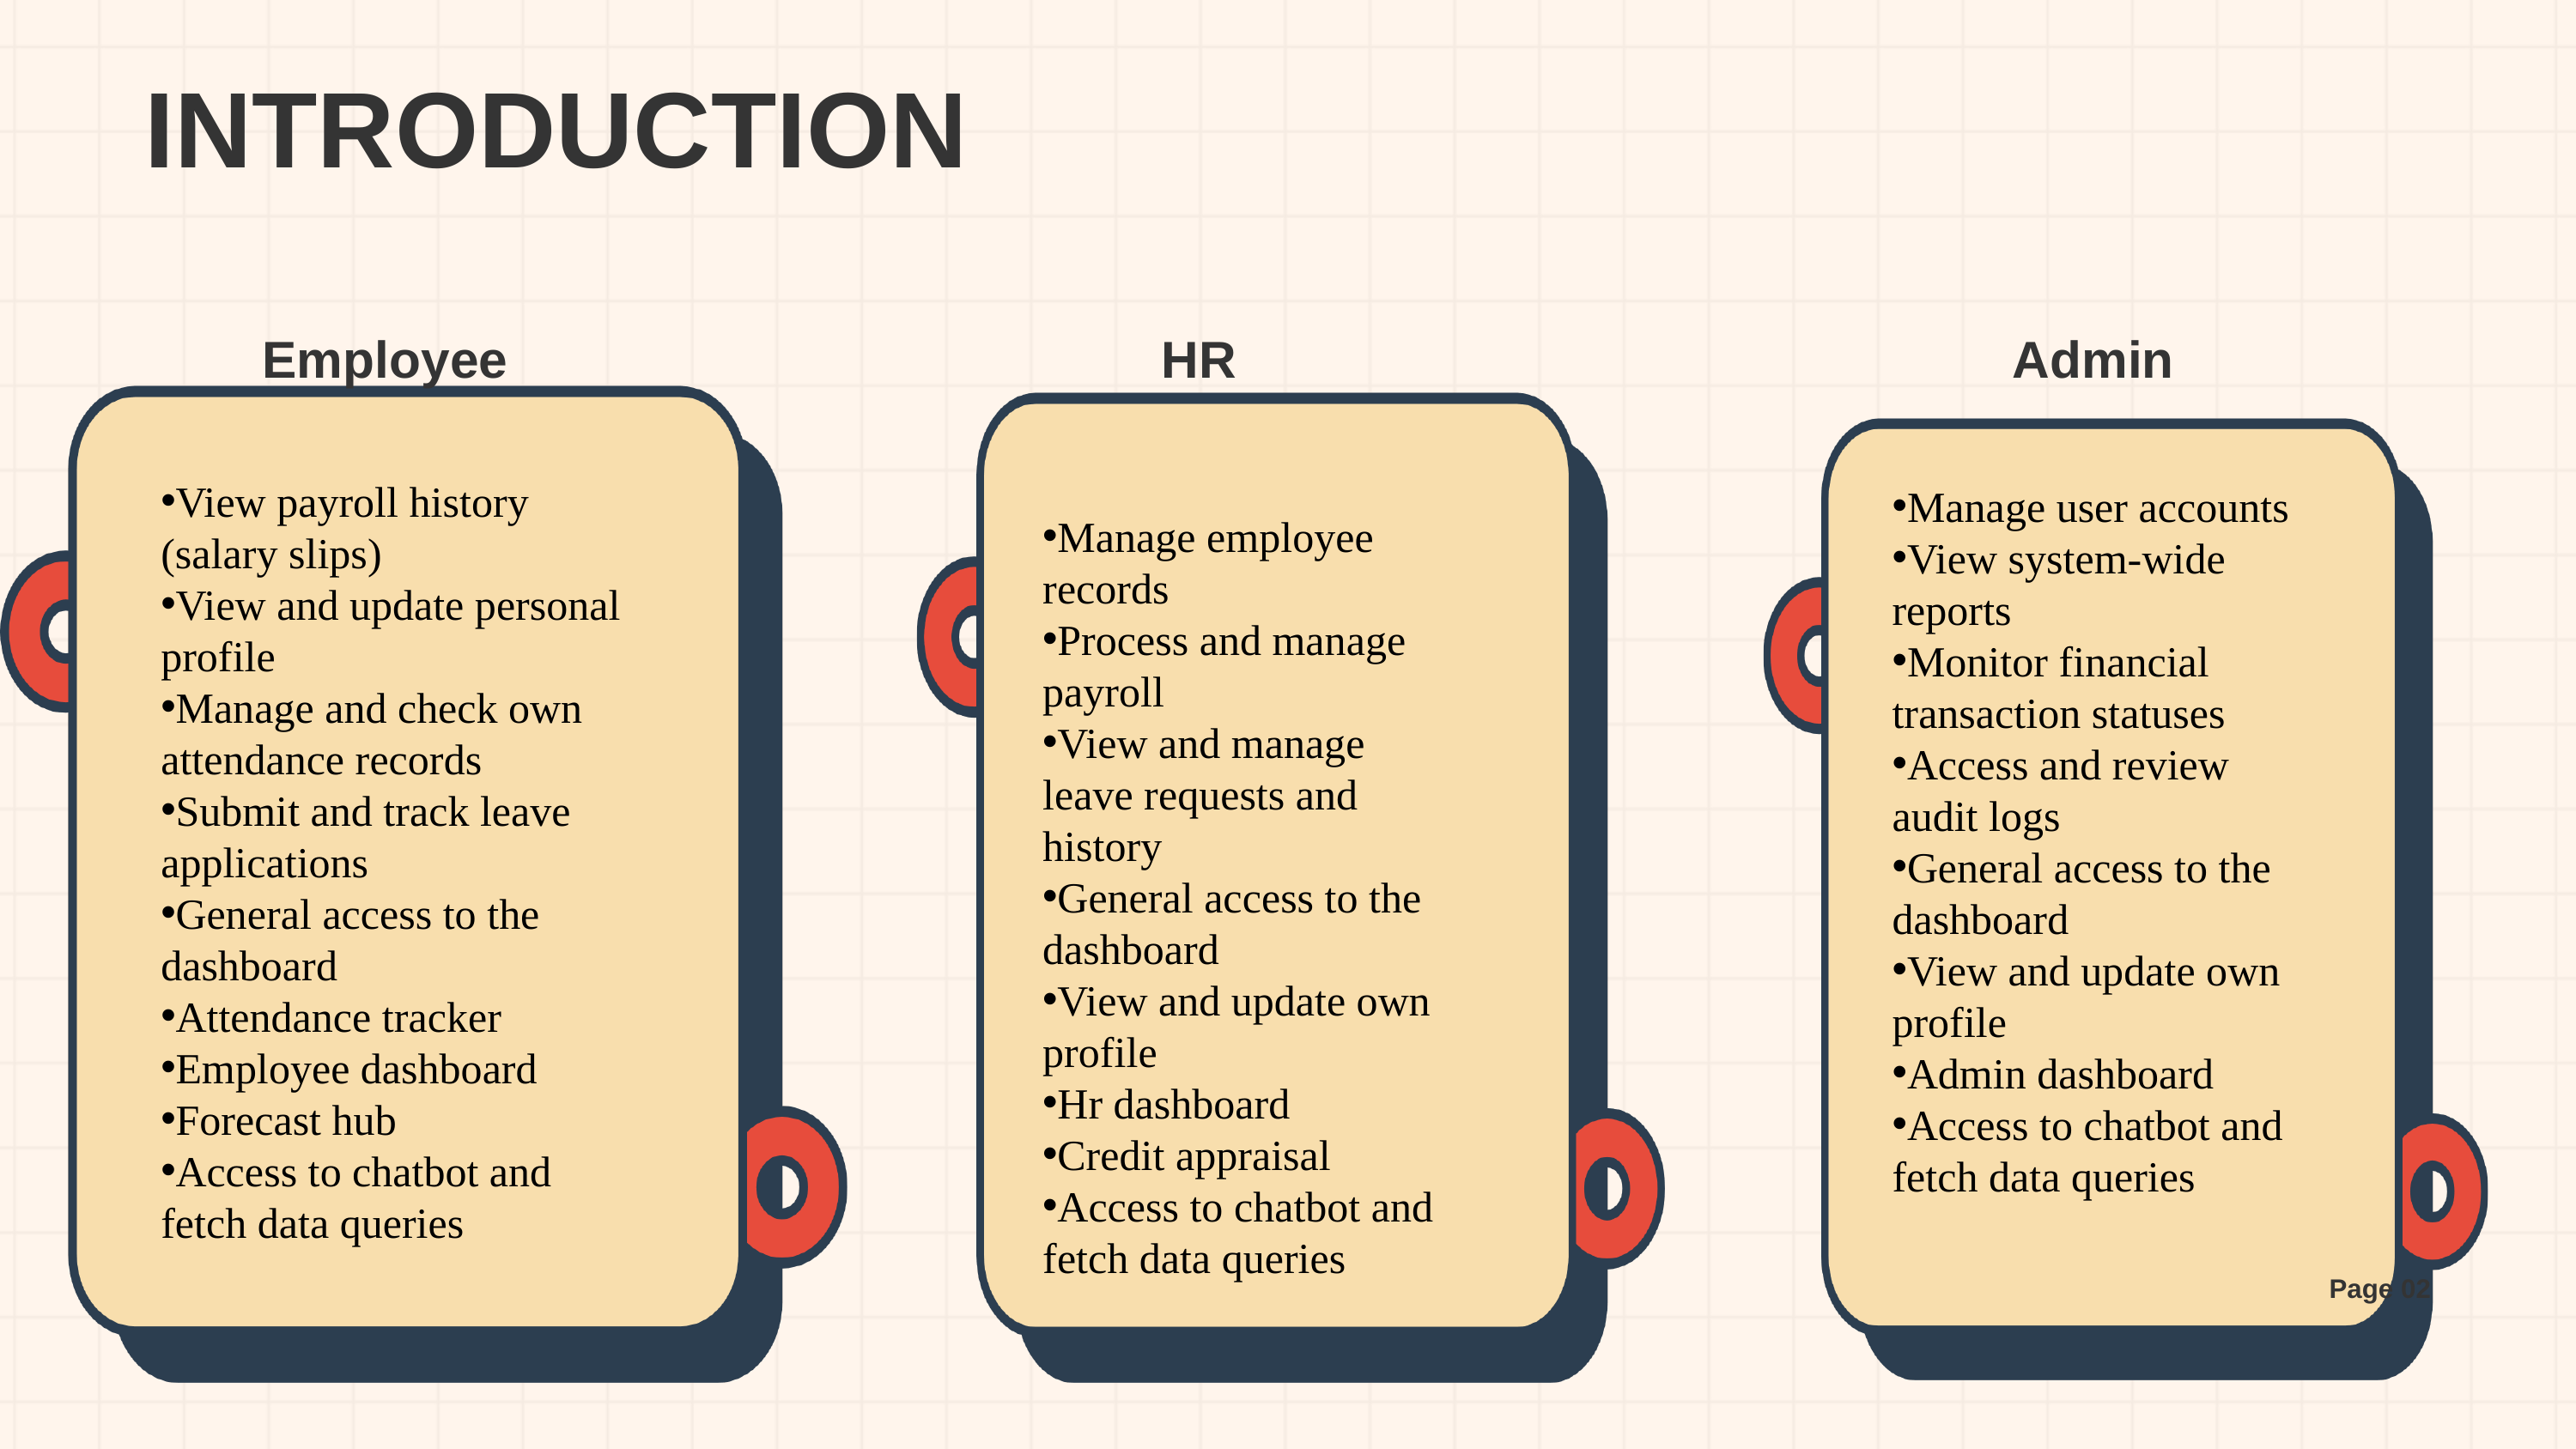

INTRODUCTION
Employee
HR
Admin

View payroll history (salary slips)
View and update personal profile
Manage and check own attendance records
Submit and track leave applications
General access to the dashboard
Attendance tracker
Employee dashboard
Forecast hub
Access to chatbot and fetch data queries

Manage user accounts
View system-wide reports
Monitor financial transaction statuses
Access and review audit logs
General access to the dashboard
View and update own profile
Admin dashboard
Access to chatbot and fetch data queries

Manage employee records
Process and manage payroll
View and manage leave requests and history
General access to the dashboard
View and update own profile
Hr dashboard
Credit appraisal
Access to chatbot and fetch data queries

Page 02